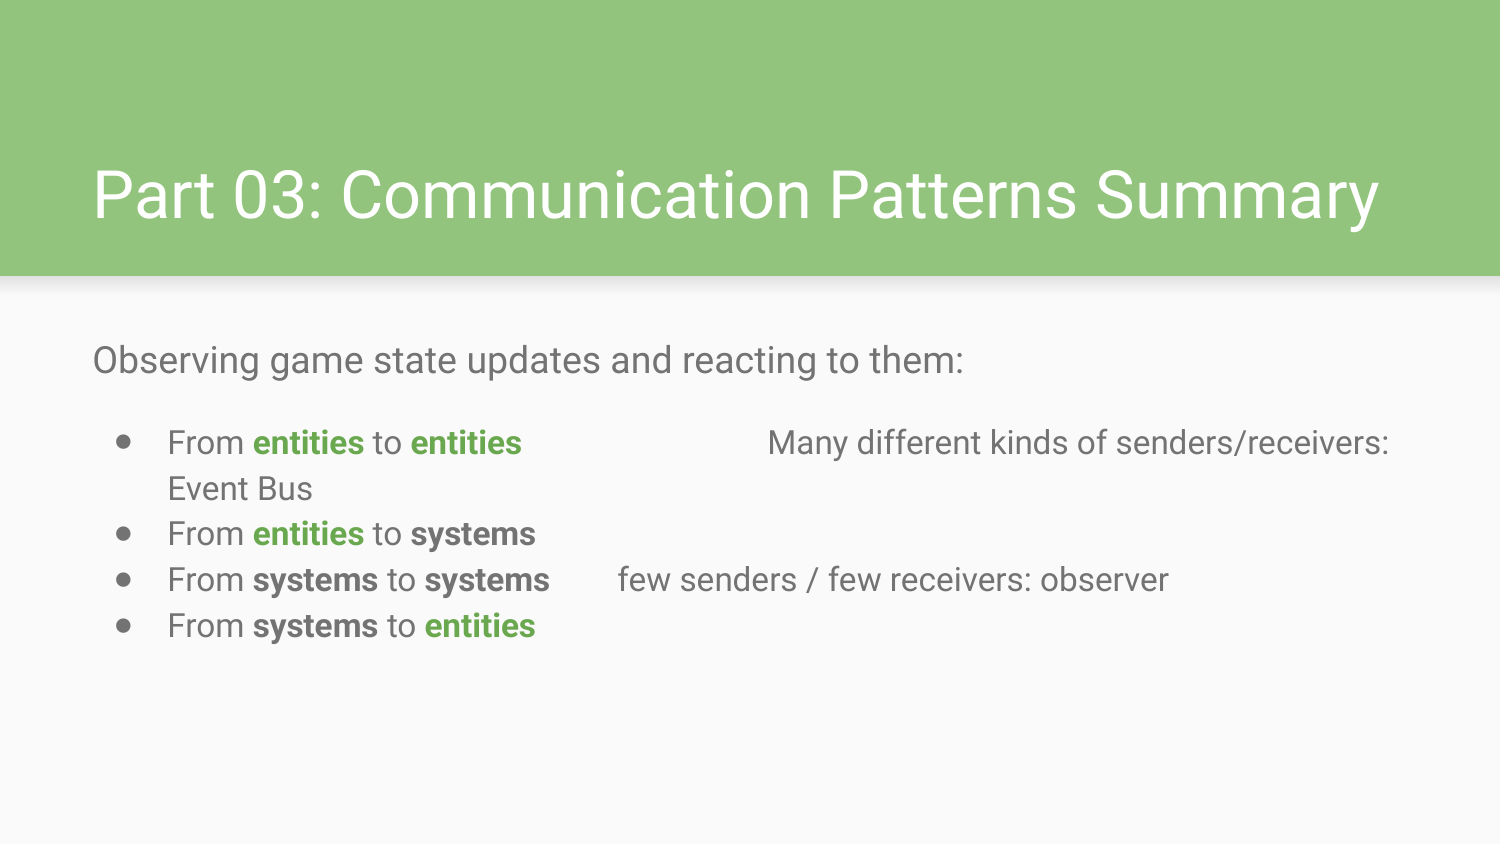

# Part 03: Communication Patterns Summary
Observing game state updates and reacting to them:
From entities to entities		Many different kinds of senders/receivers: Event Bus
From entities to systems
From systems to systems	few senders / few receivers: observer
From systems to entities